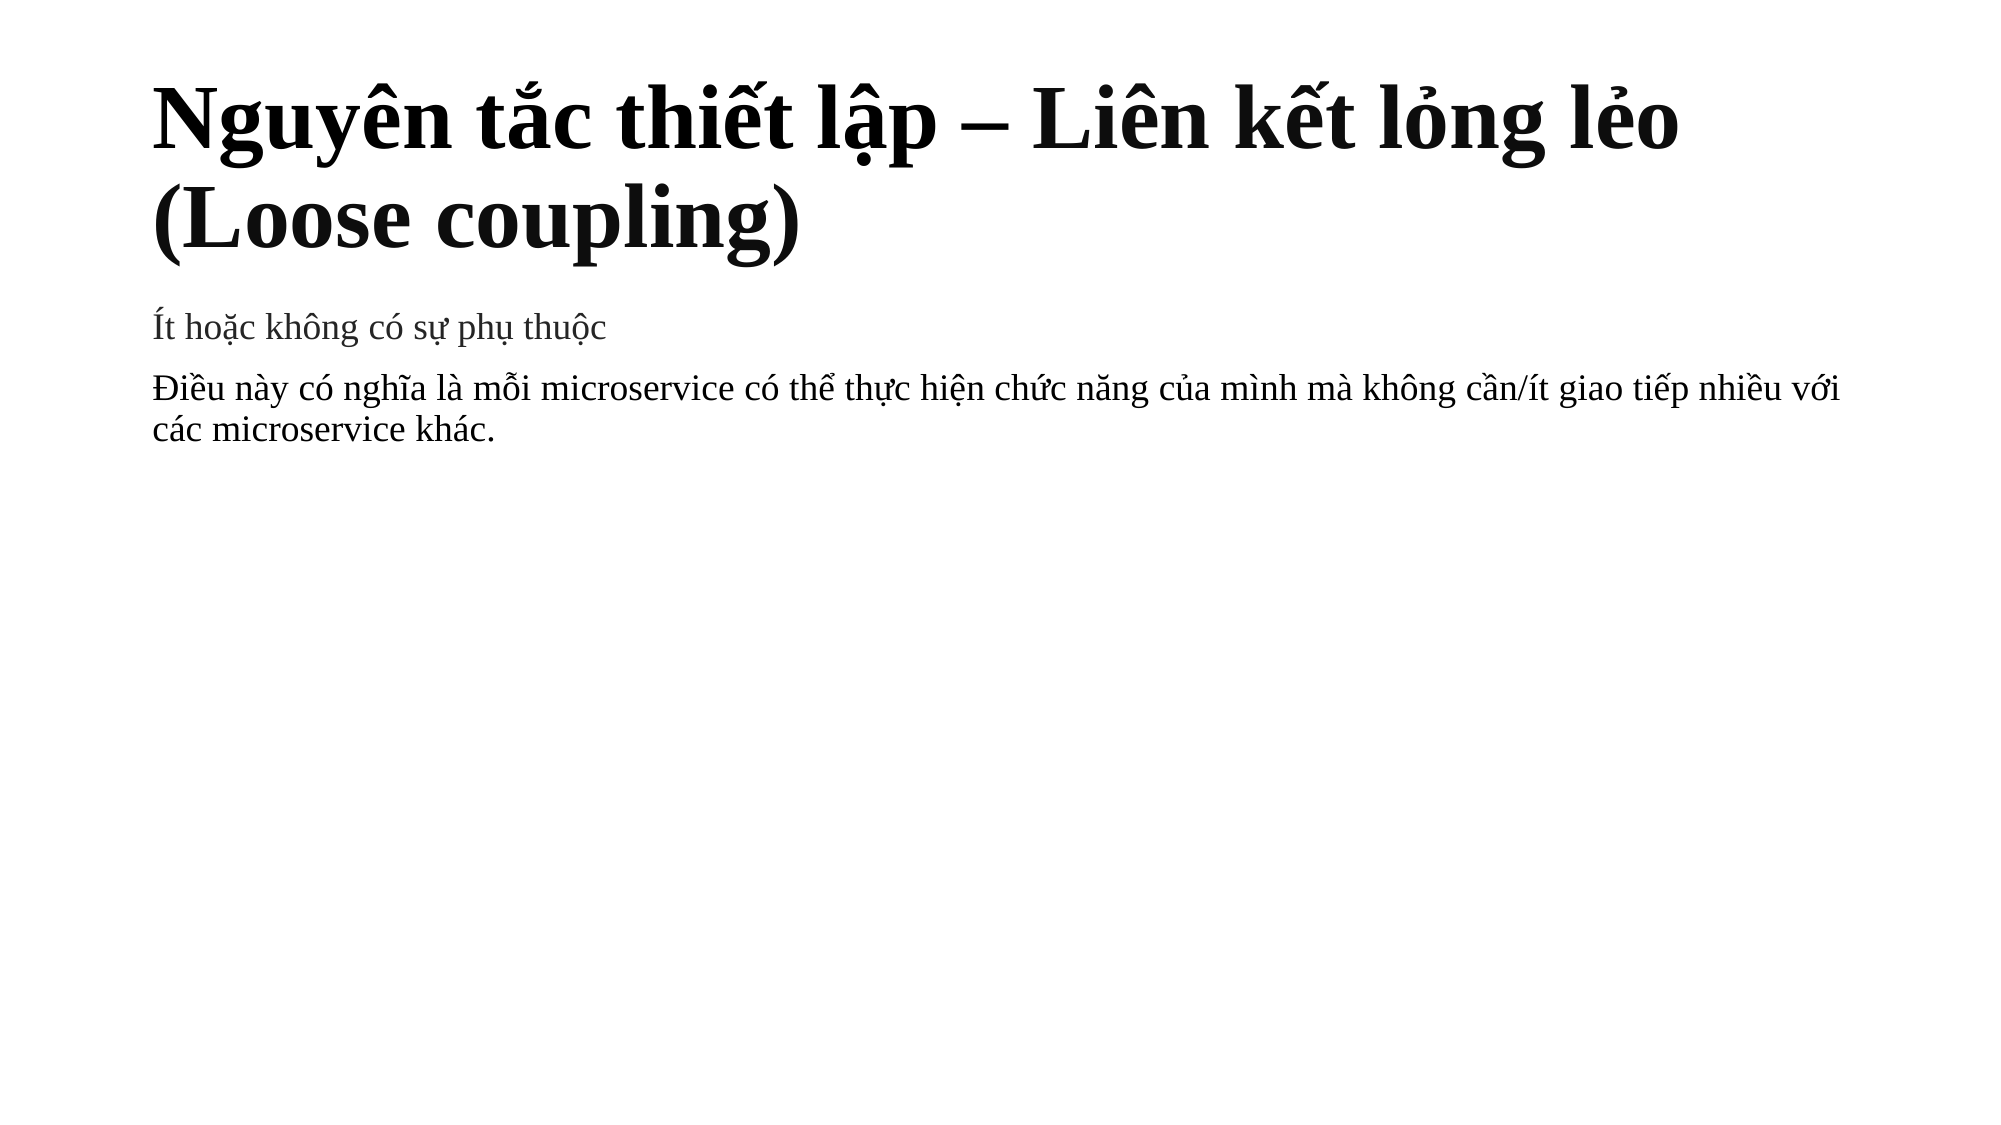

# Nguyên tắc thiết lập – Liên kết lỏng lẻo (Loose coupling)
Ít hoặc không có sự phụ thuộc
Điều này có nghĩa là mỗi microservice có thể thực hiện chức năng của mình mà không cần/ít giao tiếp nhiều với các microservice khác.